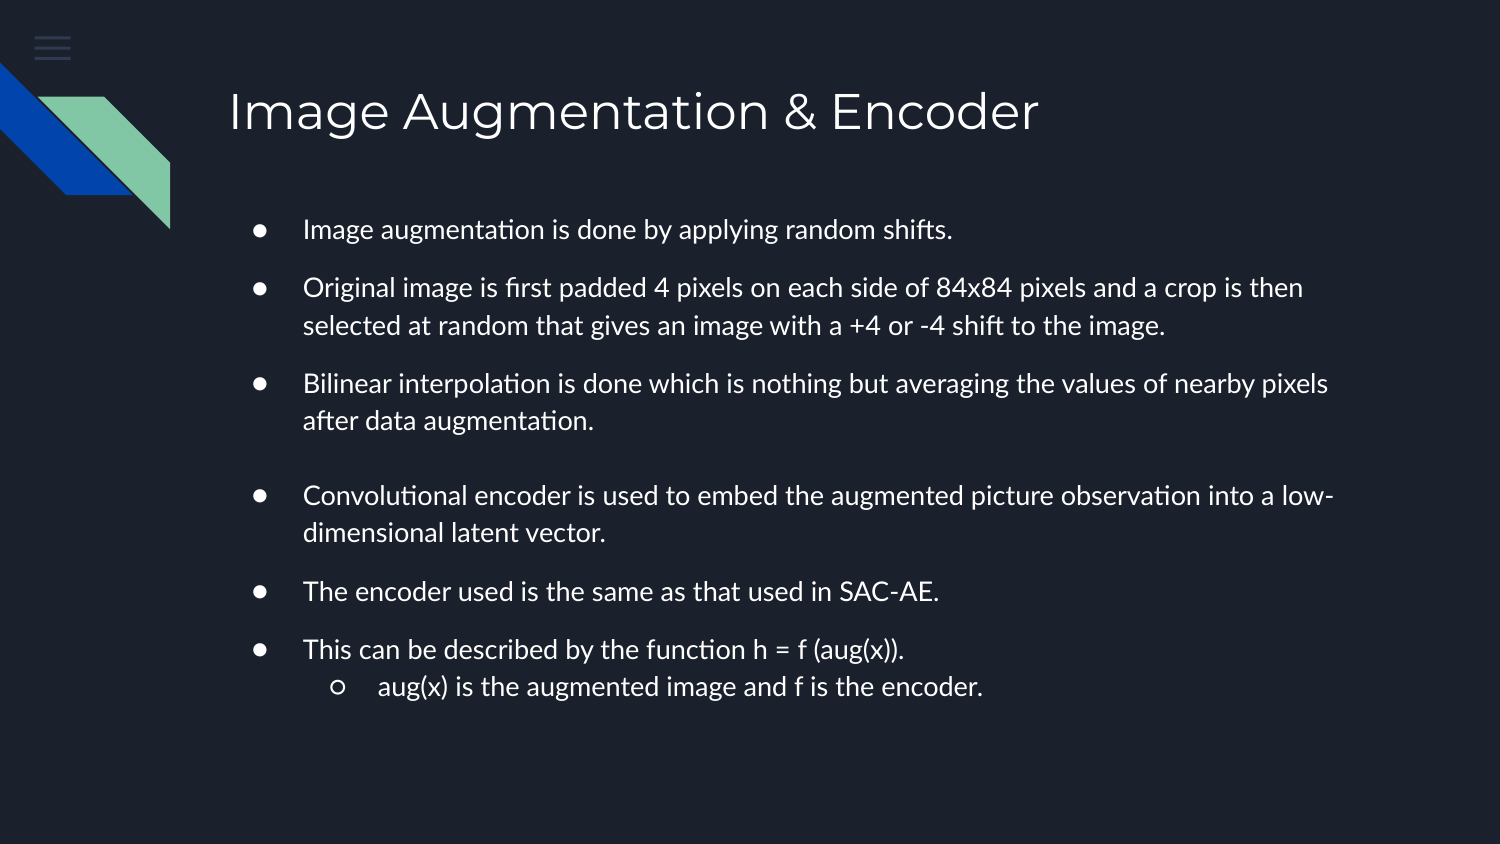

# Image Augmentation & Encoder
Image augmentation is done by applying random shifts.
Original image is first padded 4 pixels on each side of 84x84 pixels and a crop is then selected at random that gives an image with a +4 or -4 shift to the image.
Bilinear interpolation is done which is nothing but averaging the values of nearby pixels after data augmentation.

Convolutional encoder is used to embed the augmented picture observation into a low-dimensional latent vector.
The encoder used is the same as that used in SAC-AE.
This can be described by the function h = f (aug(x)).
aug(x) is the augmented image and f is the encoder.